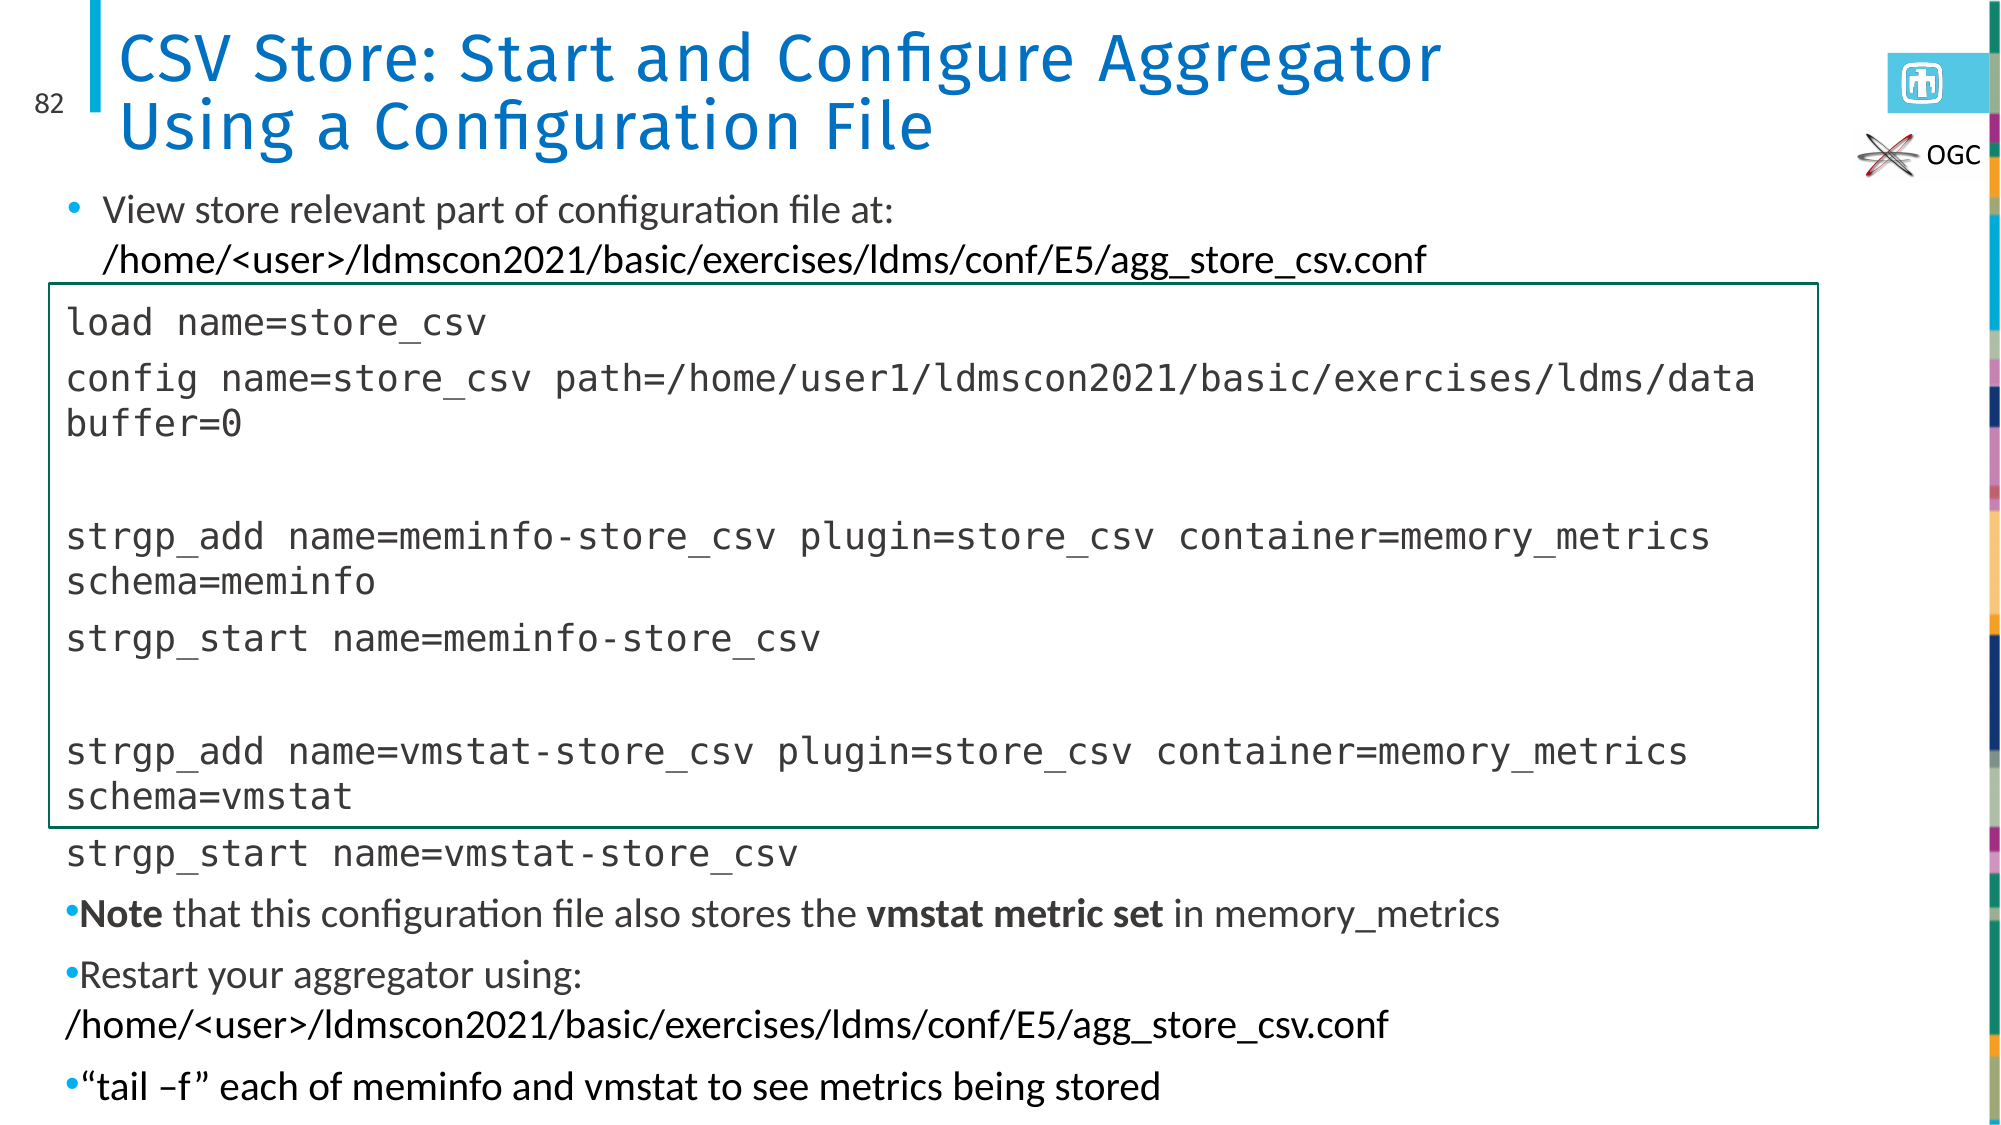

# CSV Store: Start and Configure Aggregator Using a Configuration File
82
View store relevant part of configuration file at: /home/<user>/ldmscon2021/basic/exercises/ldms/conf/E5/agg_store_csv.conf
load name=store_csv
config name=store_csv path=/home/user1/ldmscon2021/basic/exercises/ldms/data buffer=0

strgp_add name=meminfo-store_csv plugin=store_csv container=memory_metrics schema=meminfo
strgp_start name=meminfo-store_csv

strgp_add name=vmstat-store_csv plugin=store_csv container=memory_metrics schema=vmstat
strgp_start name=vmstat-store_csv
Note that this configuration file also stores the vmstat metric set in memory_metrics
Restart your aggregator using: /home/<user>/ldmscon2021/basic/exercises/ldms/conf/E5/agg_store_csv.conf
“tail –f” each of meminfo and vmstat to see metrics being stored